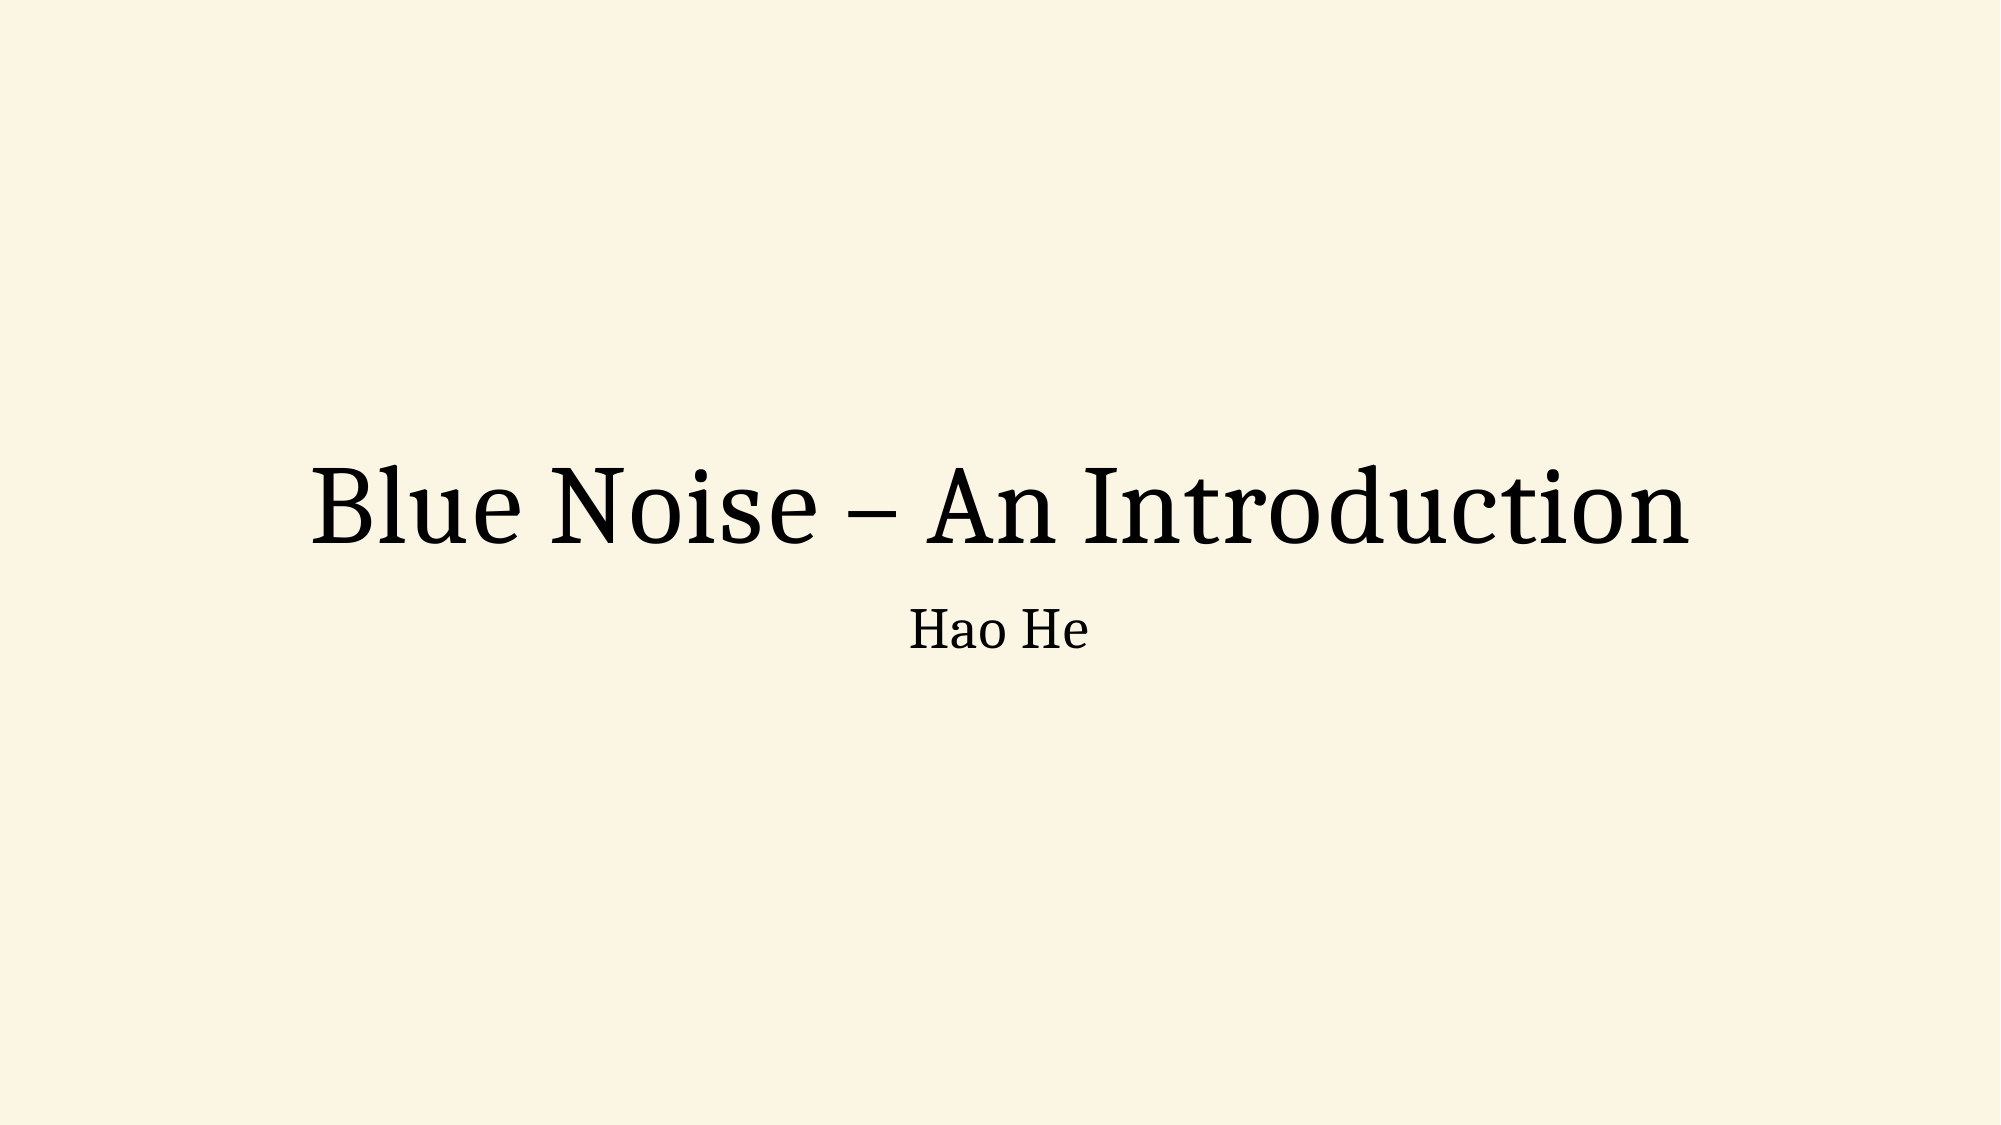

# Blue Noise – An Introduction
Hao He